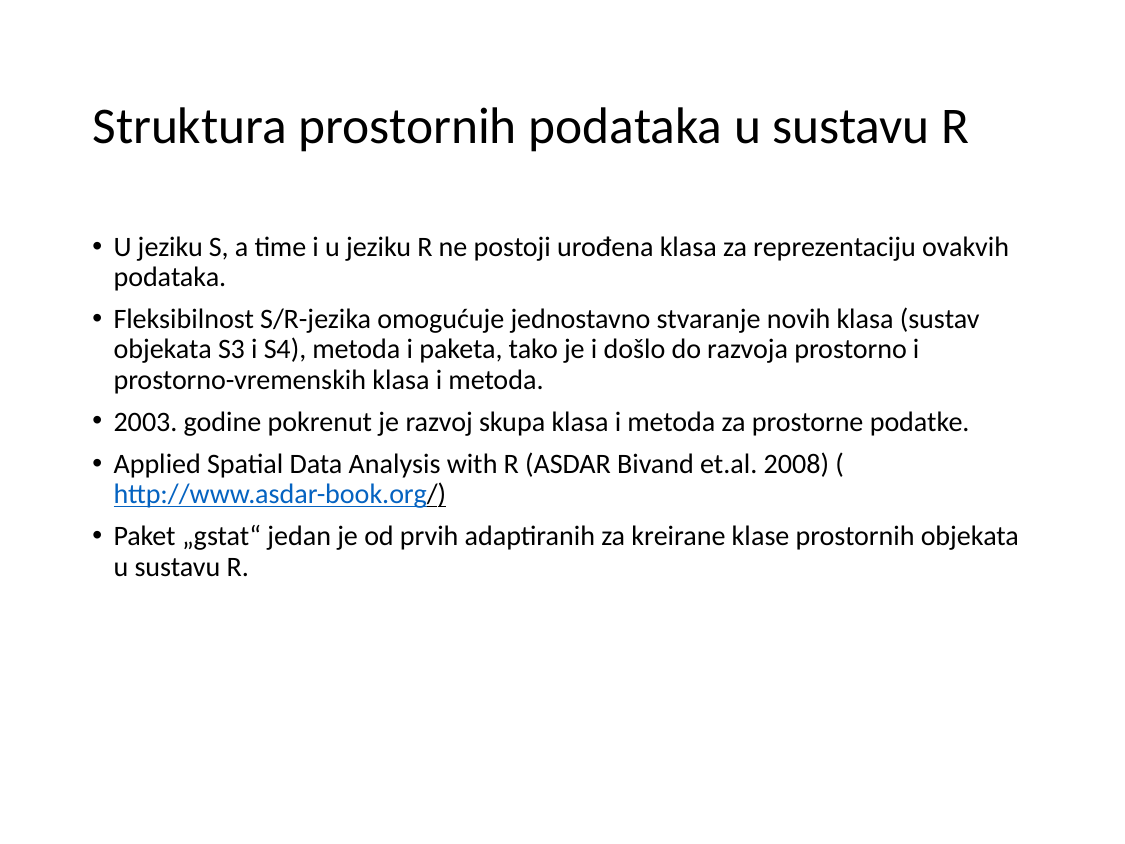

# Struktura prostornih podataka u sustavu R
U jeziku S, a time i u jeziku R ne postoji urođena klasa za reprezentaciju ovakvih podataka.
Fleksibilnost S/R-jezika omogućuje jednostavno stvaranje novih klasa (sustav objekata S3 i S4), metoda i paketa, tako je i došlo do razvoja prostorno i prostorno-vremenskih klasa i metoda.
2003. godine pokrenut je razvoj skupa klasa i metoda za prostorne podatke.
Applied Spatial Data Analysis with R (ASDAR Bivand et.al. 2008) (http://www.asdar-book.org/)
Paket „gstat“ jedan je od prvih adaptiranih za kreirane klase prostornih objekata u sustavu R.